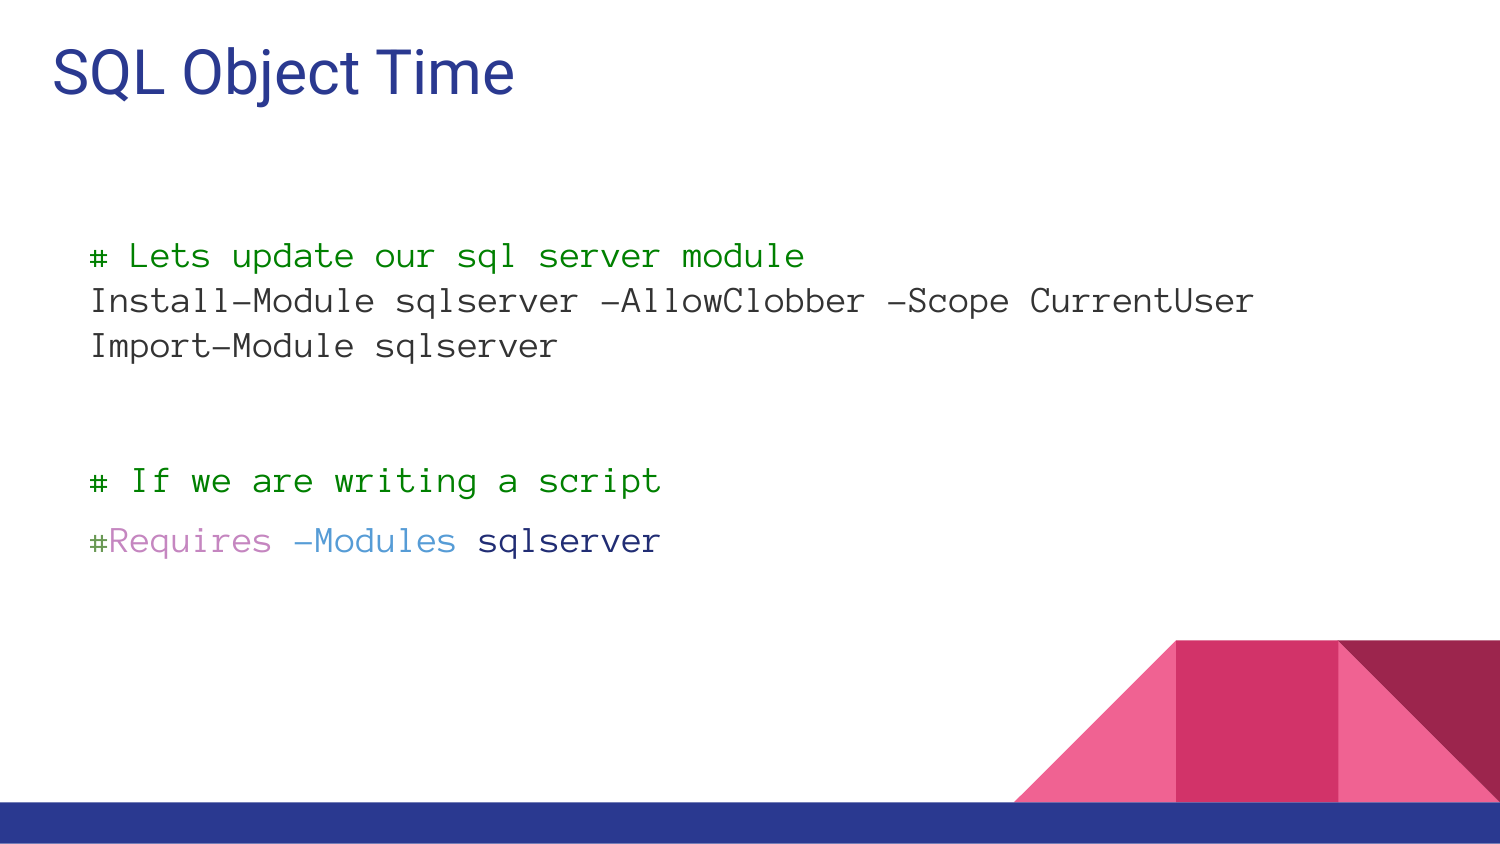

# SQL Object Time
# Lets update our sql server module
Install-Module sqlserver -AllowClobber -Scope CurrentUser
Import-Module sqlserver

# If we are writing a script
#Requires -Modules sqlserver